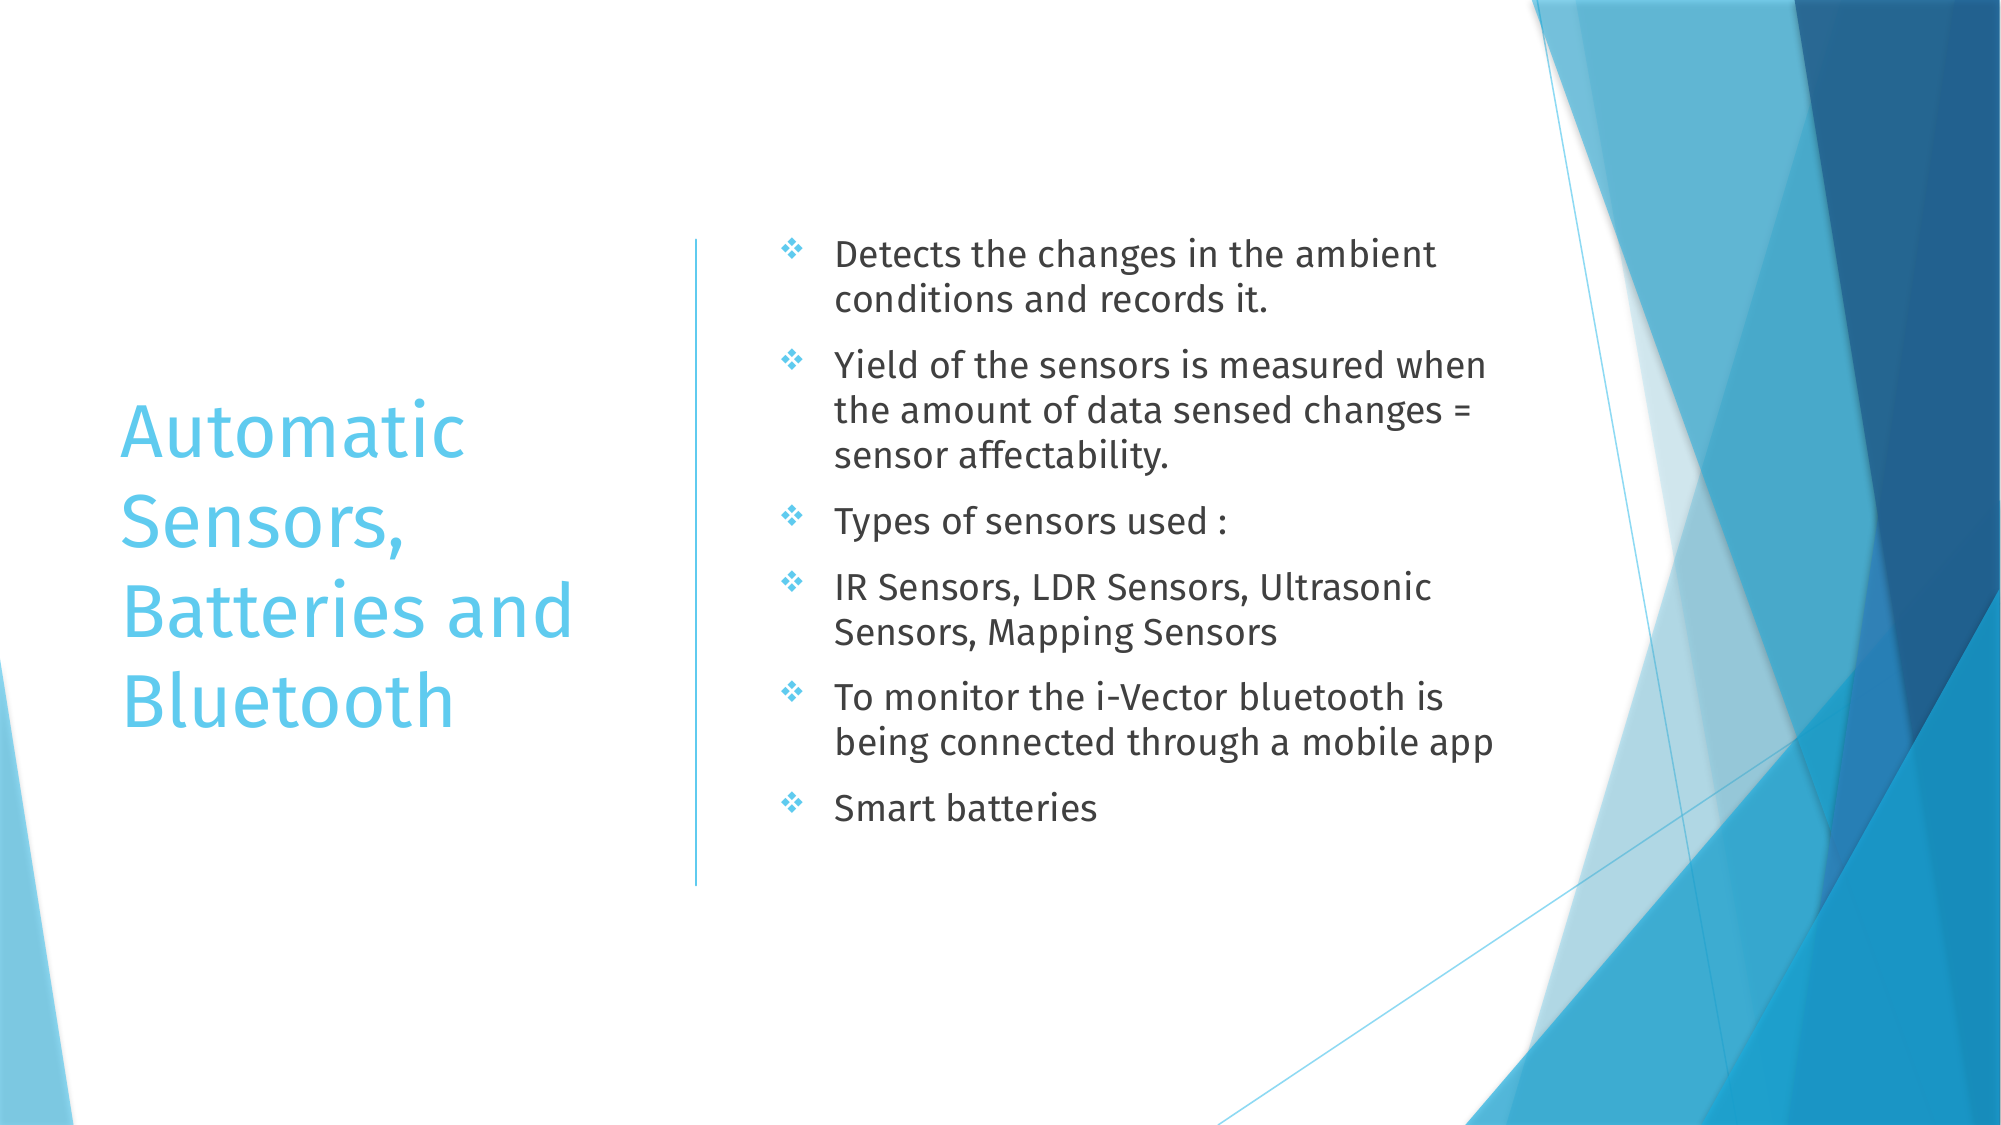

# Automatic Sensors, Batteries and Bluetooth
Detects the changes in the ambient conditions and records it.
Yield of the sensors is measured when the amount of data sensed changes = sensor affectability.
Types of sensors used :
IR Sensors, LDR Sensors, Ultrasonic Sensors, Mapping Sensors
To monitor the i-Vector bluetooth is being connected through a mobile app
Smart batteries